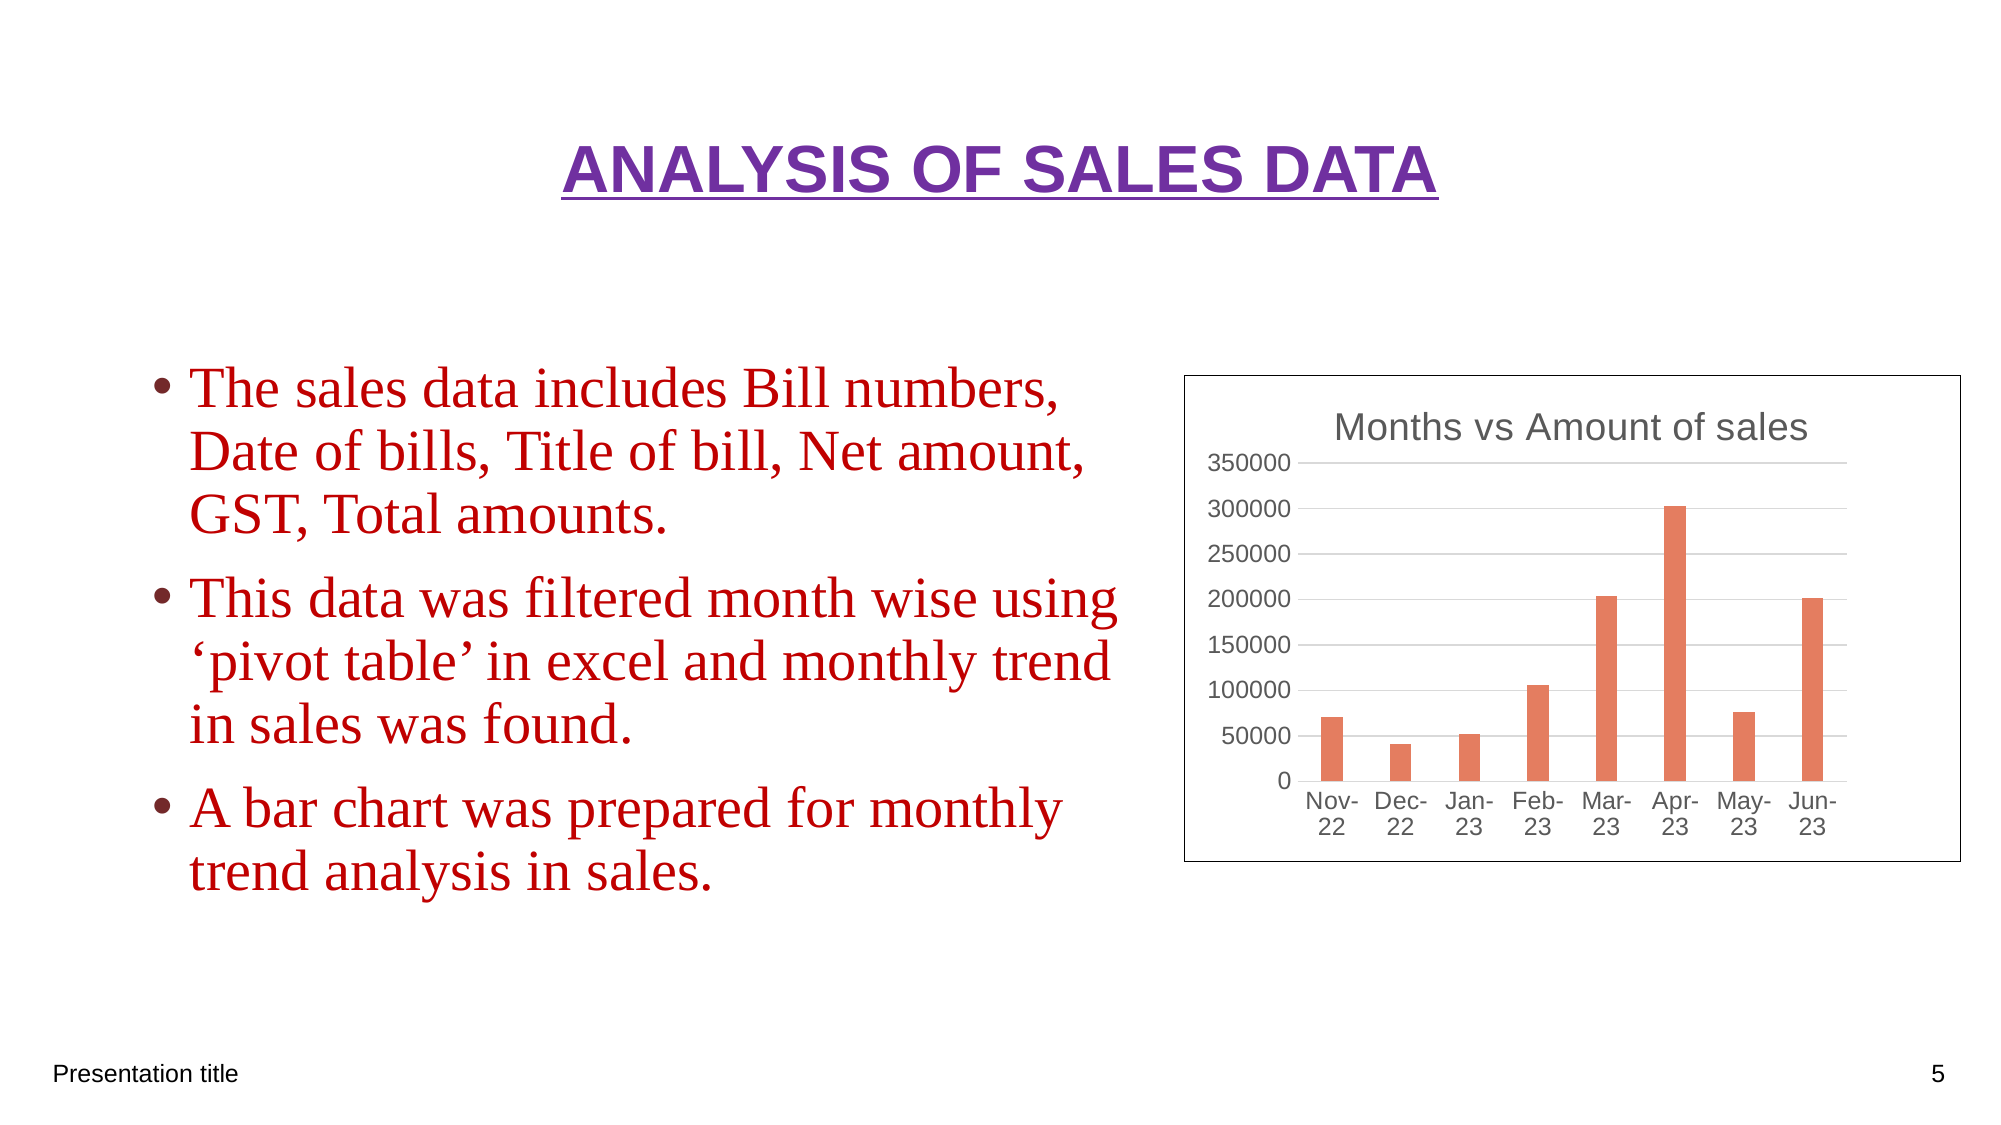

# ANALYSIS OF SALES DATA
The sales data includes Bill numbers, Date of bills, Title of bill, Net amount, GST, Total amounts.
This data was filtered month wise using ‘pivot table’ in excel and monthly trend in sales was found.
A bar chart was prepared for monthly trend analysis in sales.

### Chart: Months vs Amount of sales

| Category | Total |
|---|---|
| Nov-22 | 70928.0 |
| Dec-22 | 40530.0 |
| Jan-23 | 52133.0 |
| Feb-23 | 106155.0 |
| Mar-23 | 203805.0 |
| Apr-23 | 302715.0 |
| May-23 | 75705.0 |
| Jun-23 | 201181.0 |
Presentation title
5